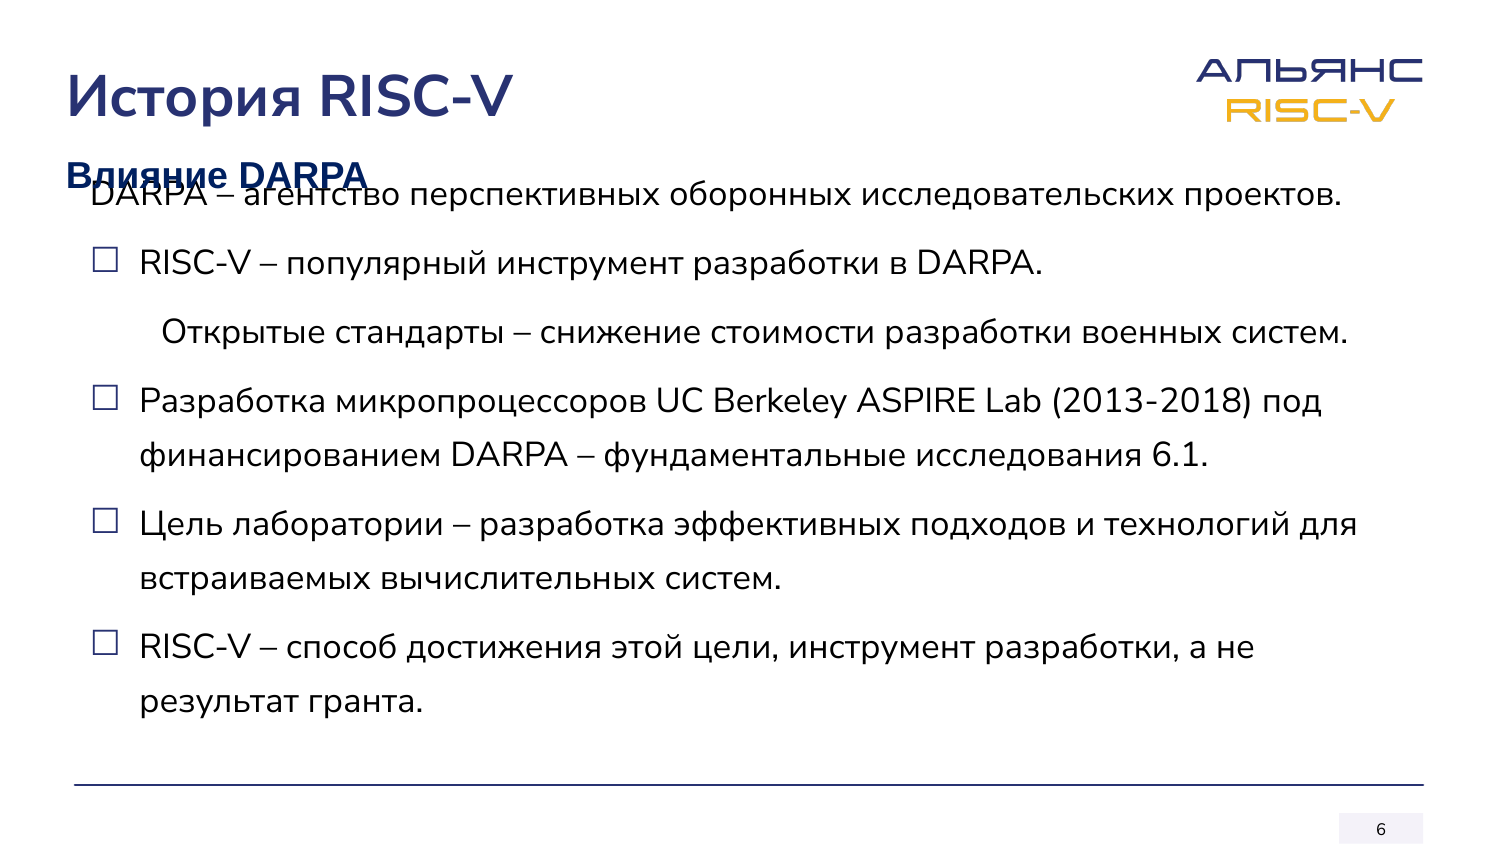

# История RISC-V
Влияние DARPA
DARPA – агентство перспективных оборонных исследовательских проектов.
RISC-V – популярный инструмент разработки в DARPA.
Открытые стандарты – снижение стоимости разработки военных систем.
Разработка микропроцессоров UC Berkeley ASPIRE Lab (2013-2018) под финансированием DARPA – фундаментальные исследования 6.1.
Цель лаборатории – разработка эффективных подходов и технологий для встраиваемых вычислительных систем.
RISC-V – способ достижения этой цели, инструмент разработки, а не результат гранта.